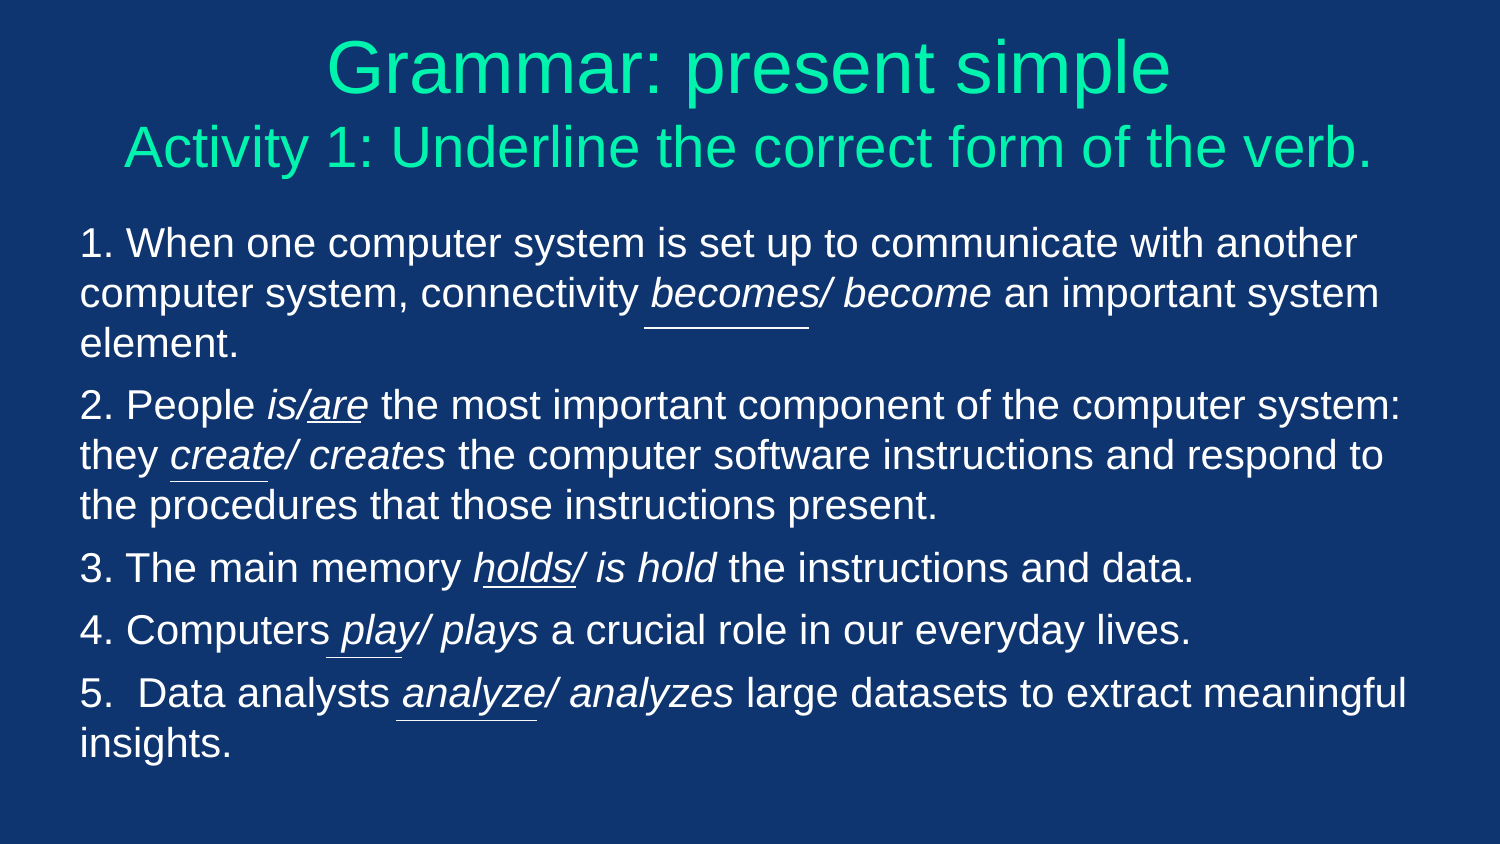

# Grammar: present simple Activity 1: Underline the correct form of the verb.
1. When one computer system is set up to communicate with another computer system, connectivity becomes/ become an important system element.
2. People is/are the most important component of the computer system: they create/ creates the computer software instructions and respond to the procedures that those instructions present.
3. The main memory holds/ is hold the instructions and data.
4. Computers play/ plays a crucial role in our everyday lives.
5.  Data analysts analyze/ analyzes large datasets to extract meaningful insights.